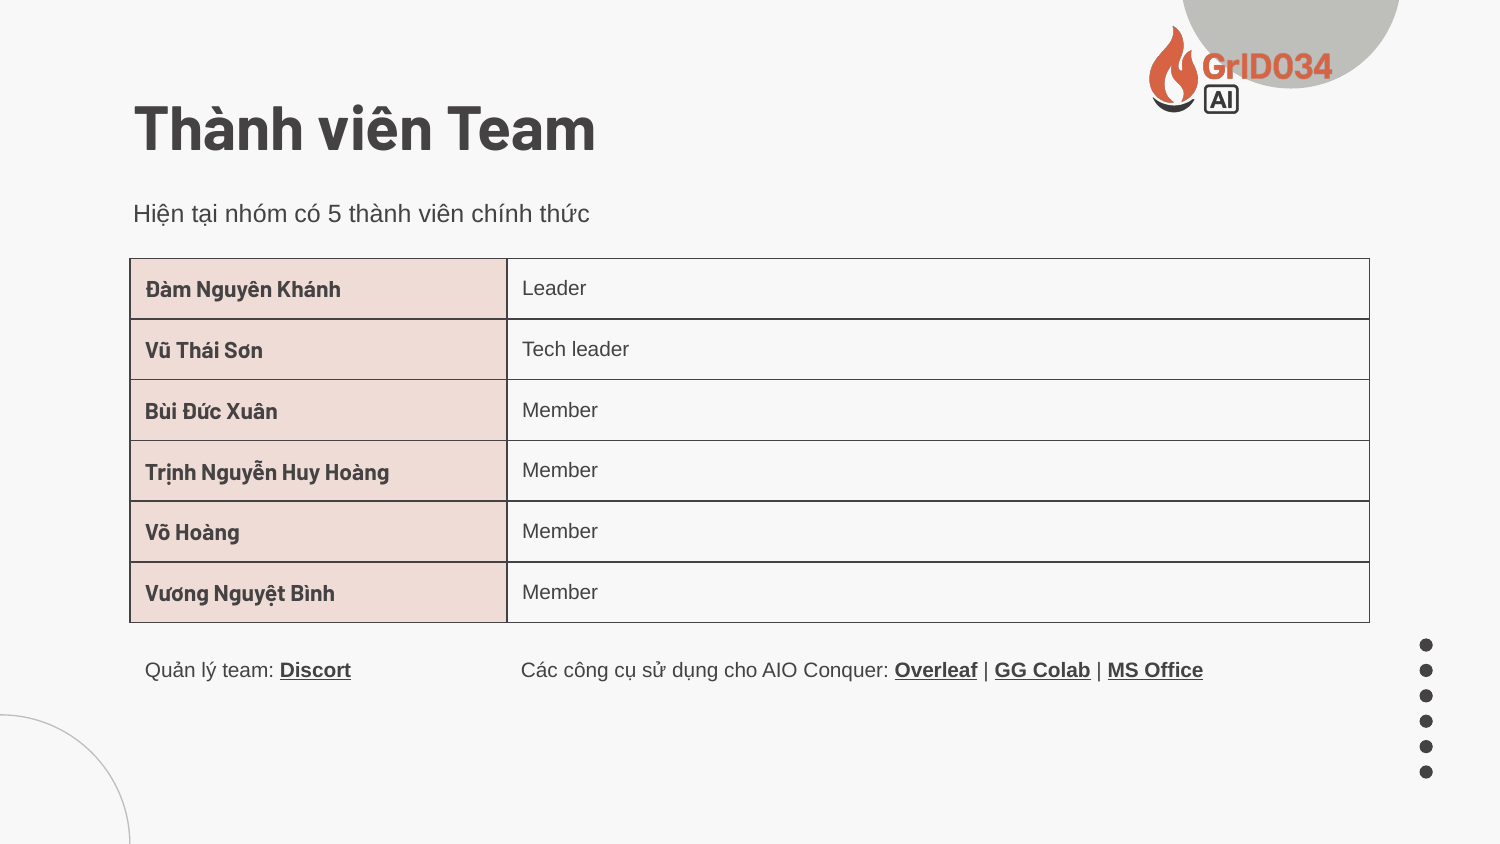

# Thành viên Team
Hiện tại nhóm có 5 thành viên chính thức
| Đàm Nguyên Khánh | Leader |
| --- | --- |
| Vũ Thái Sơn | Tech leader |
| Bùi Đức Xuân | Member |
| Trịnh Nguyễn Huy Hoàng | Member |
| Võ Hoàng | Member |
| Vương Nguyệt Bình | Member |
Quản lý team: Discort
Các công cụ sử dụng cho AIO Conquer: Overleaf | GG Colab | MS Office